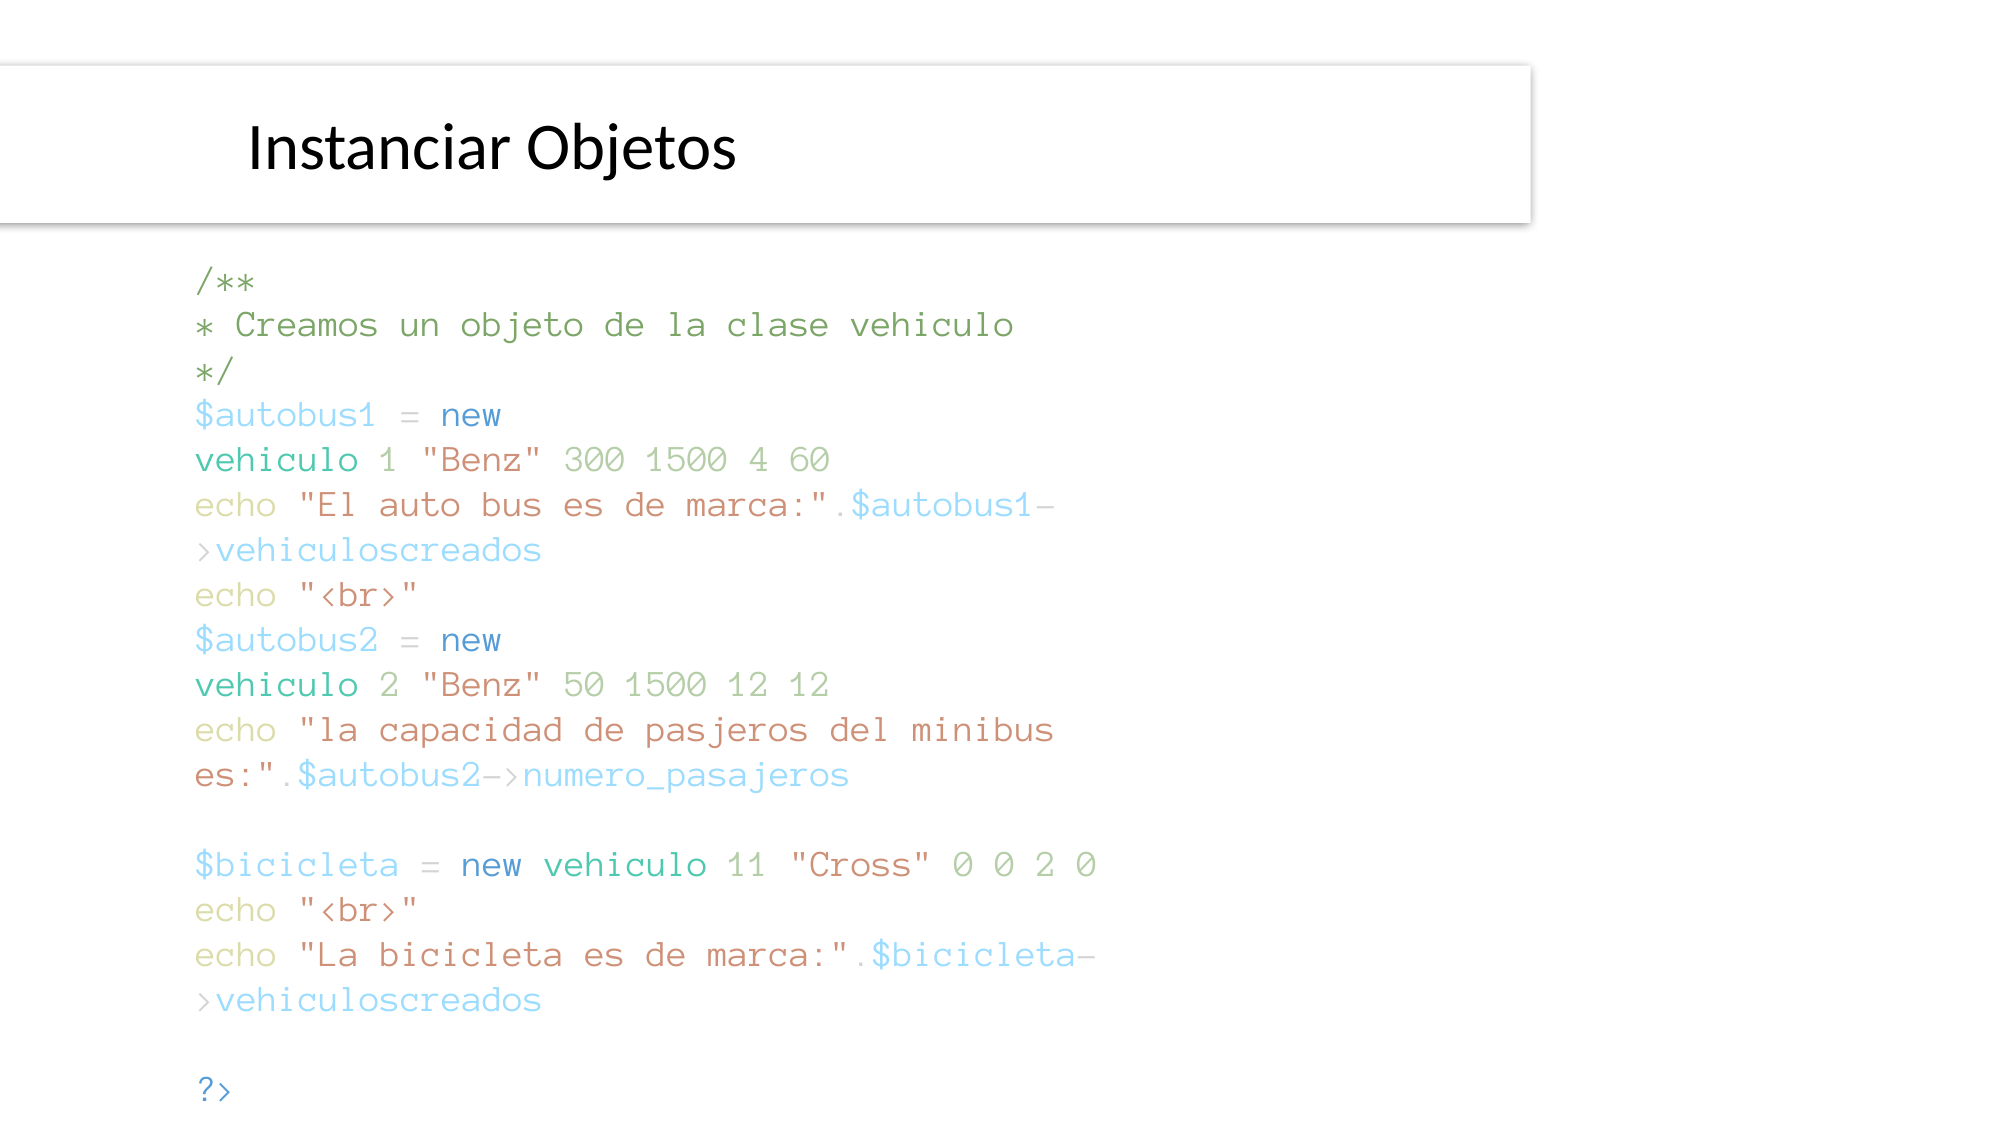

# Instanciar Objetos
/**
* Creamos un objeto de la clase vehiculo
*/
$autobus1 = new vehiculo(1,"Benz",300,1500,4,60);
echo "El auto bus es de marca:".$autobus1->vehiculoscreados;
echo "<br>";
$autobus2 = new vehiculo(2,"Benz",50,1500,12,12);
echo "la capacidad de pasjeros del minibus es:".$autobus2->numero_pasajeros;
$bicicleta = new vehiculo(11,"Cross",0,0,2,0);
echo "<br>";
echo "La bicicleta es de marca:".$bicicleta->vehiculoscreados;
?>